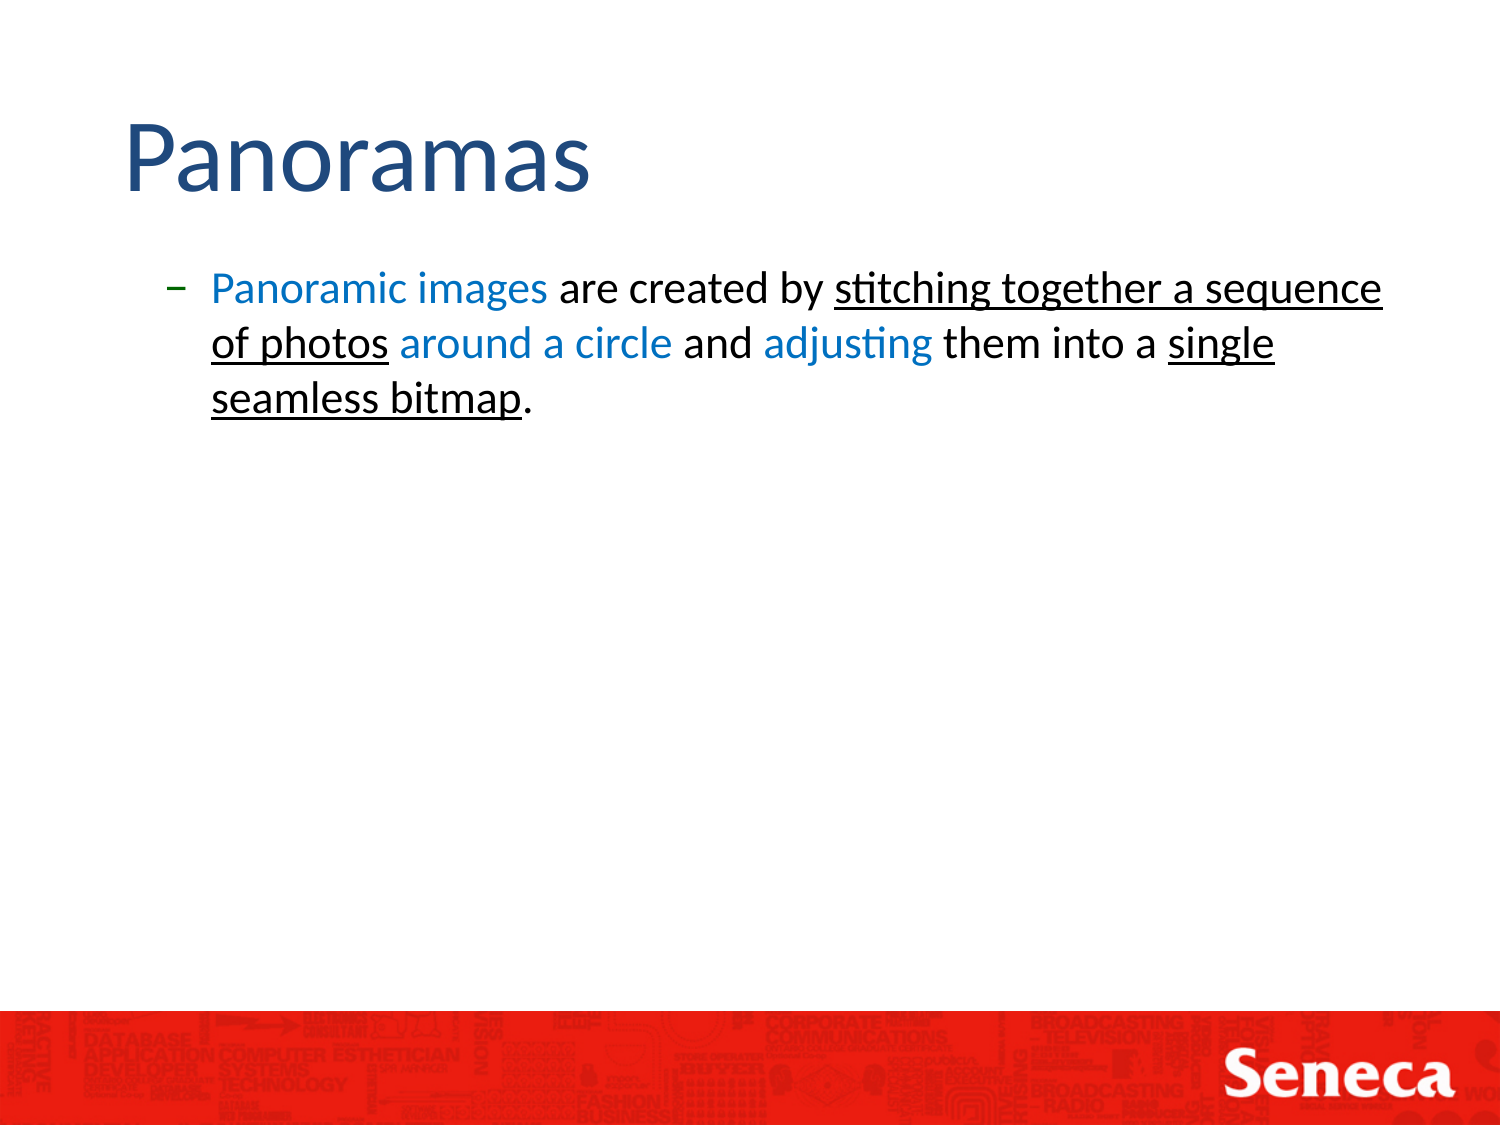

Panoramas
Panoramic images are created by stitching together a sequence of photos around a circle and adjusting them into a single seamless bitmap.